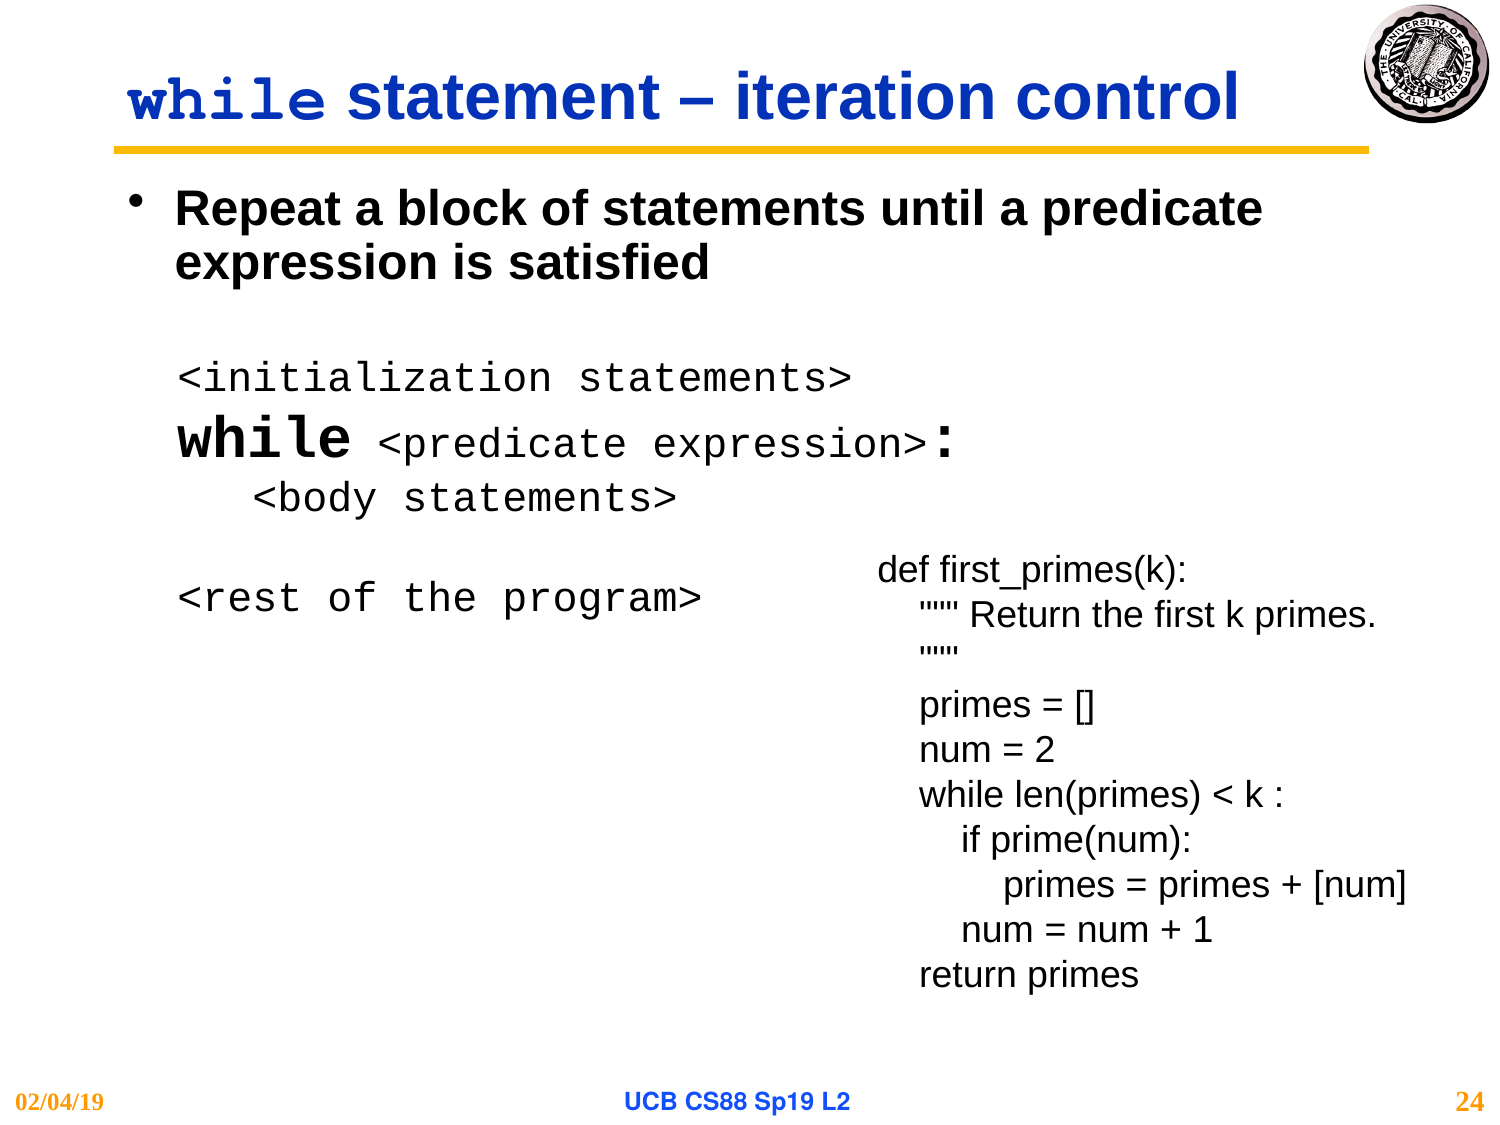

# while statement – iteration control
Repeat a block of statements until a predicate expression is satisfied
<initialization statements>
while <predicate expression>:
   <body statements>

<rest of the program>
def first_primes(k):
    """ Return the first k primes.
    """
    primes = []
    num = 2
    while len(primes) < k :
        if prime(num):
            primes = primes + [num]
        num = num + 1
    return primes
02/04/19
UCB CS88 Sp19 L2
24